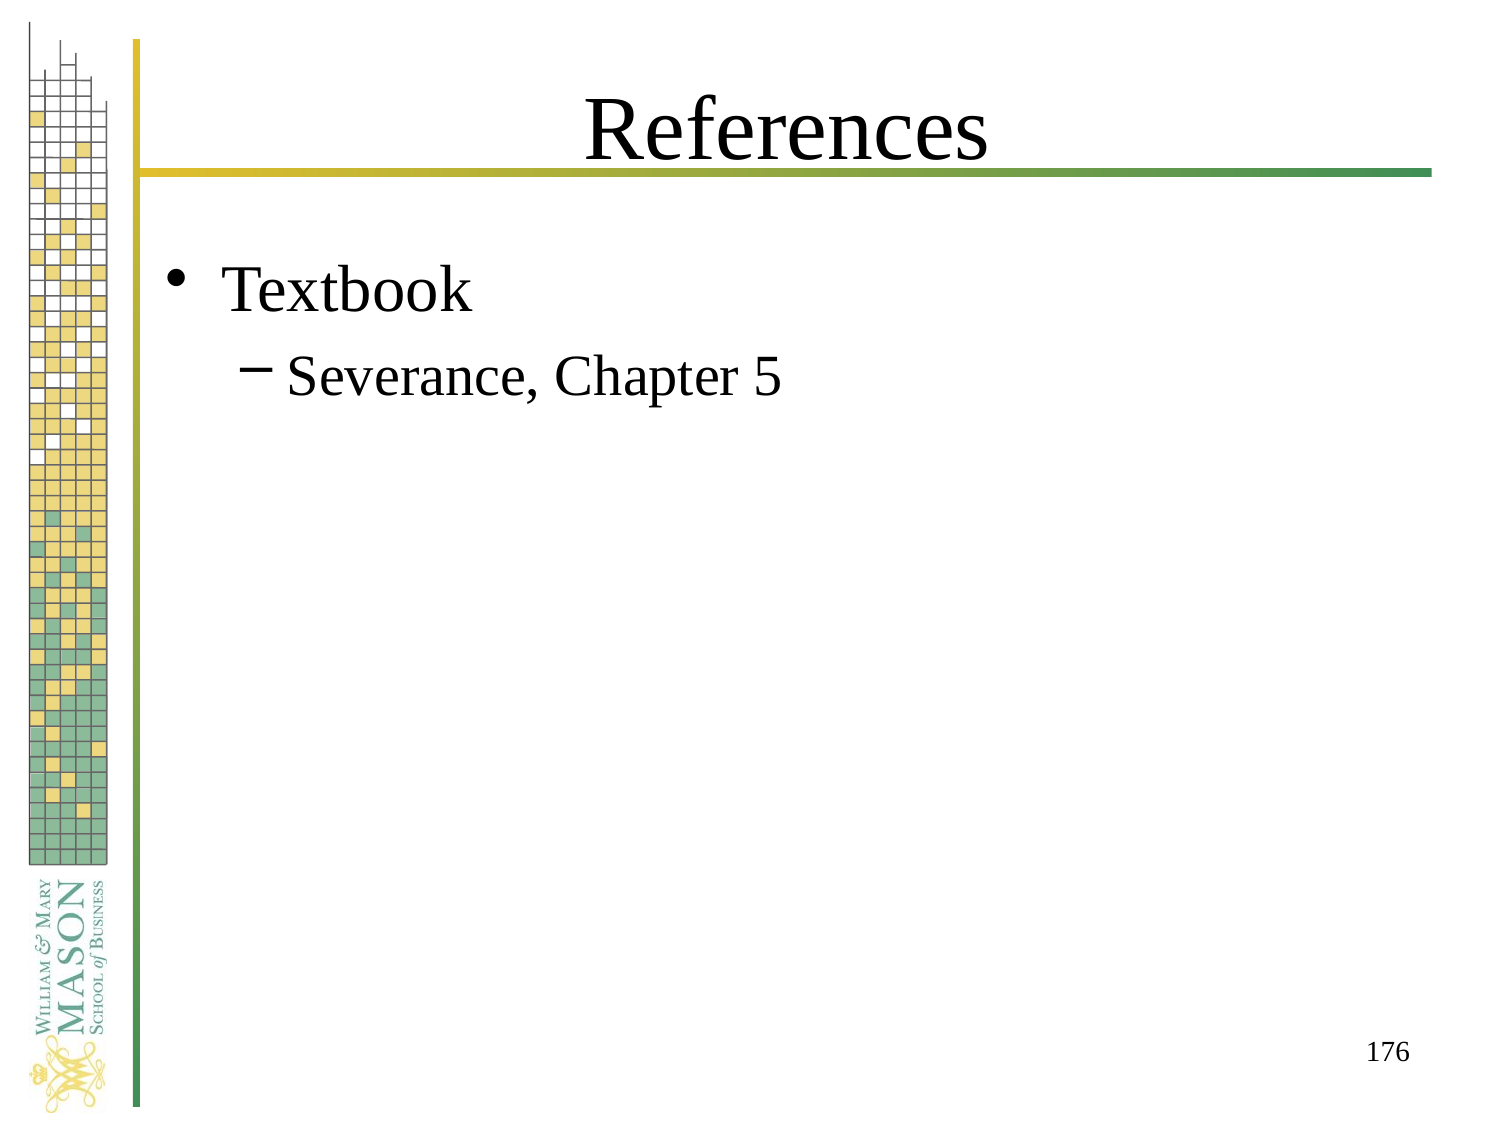

# References
Textbook
Severance, Chapter 5
176